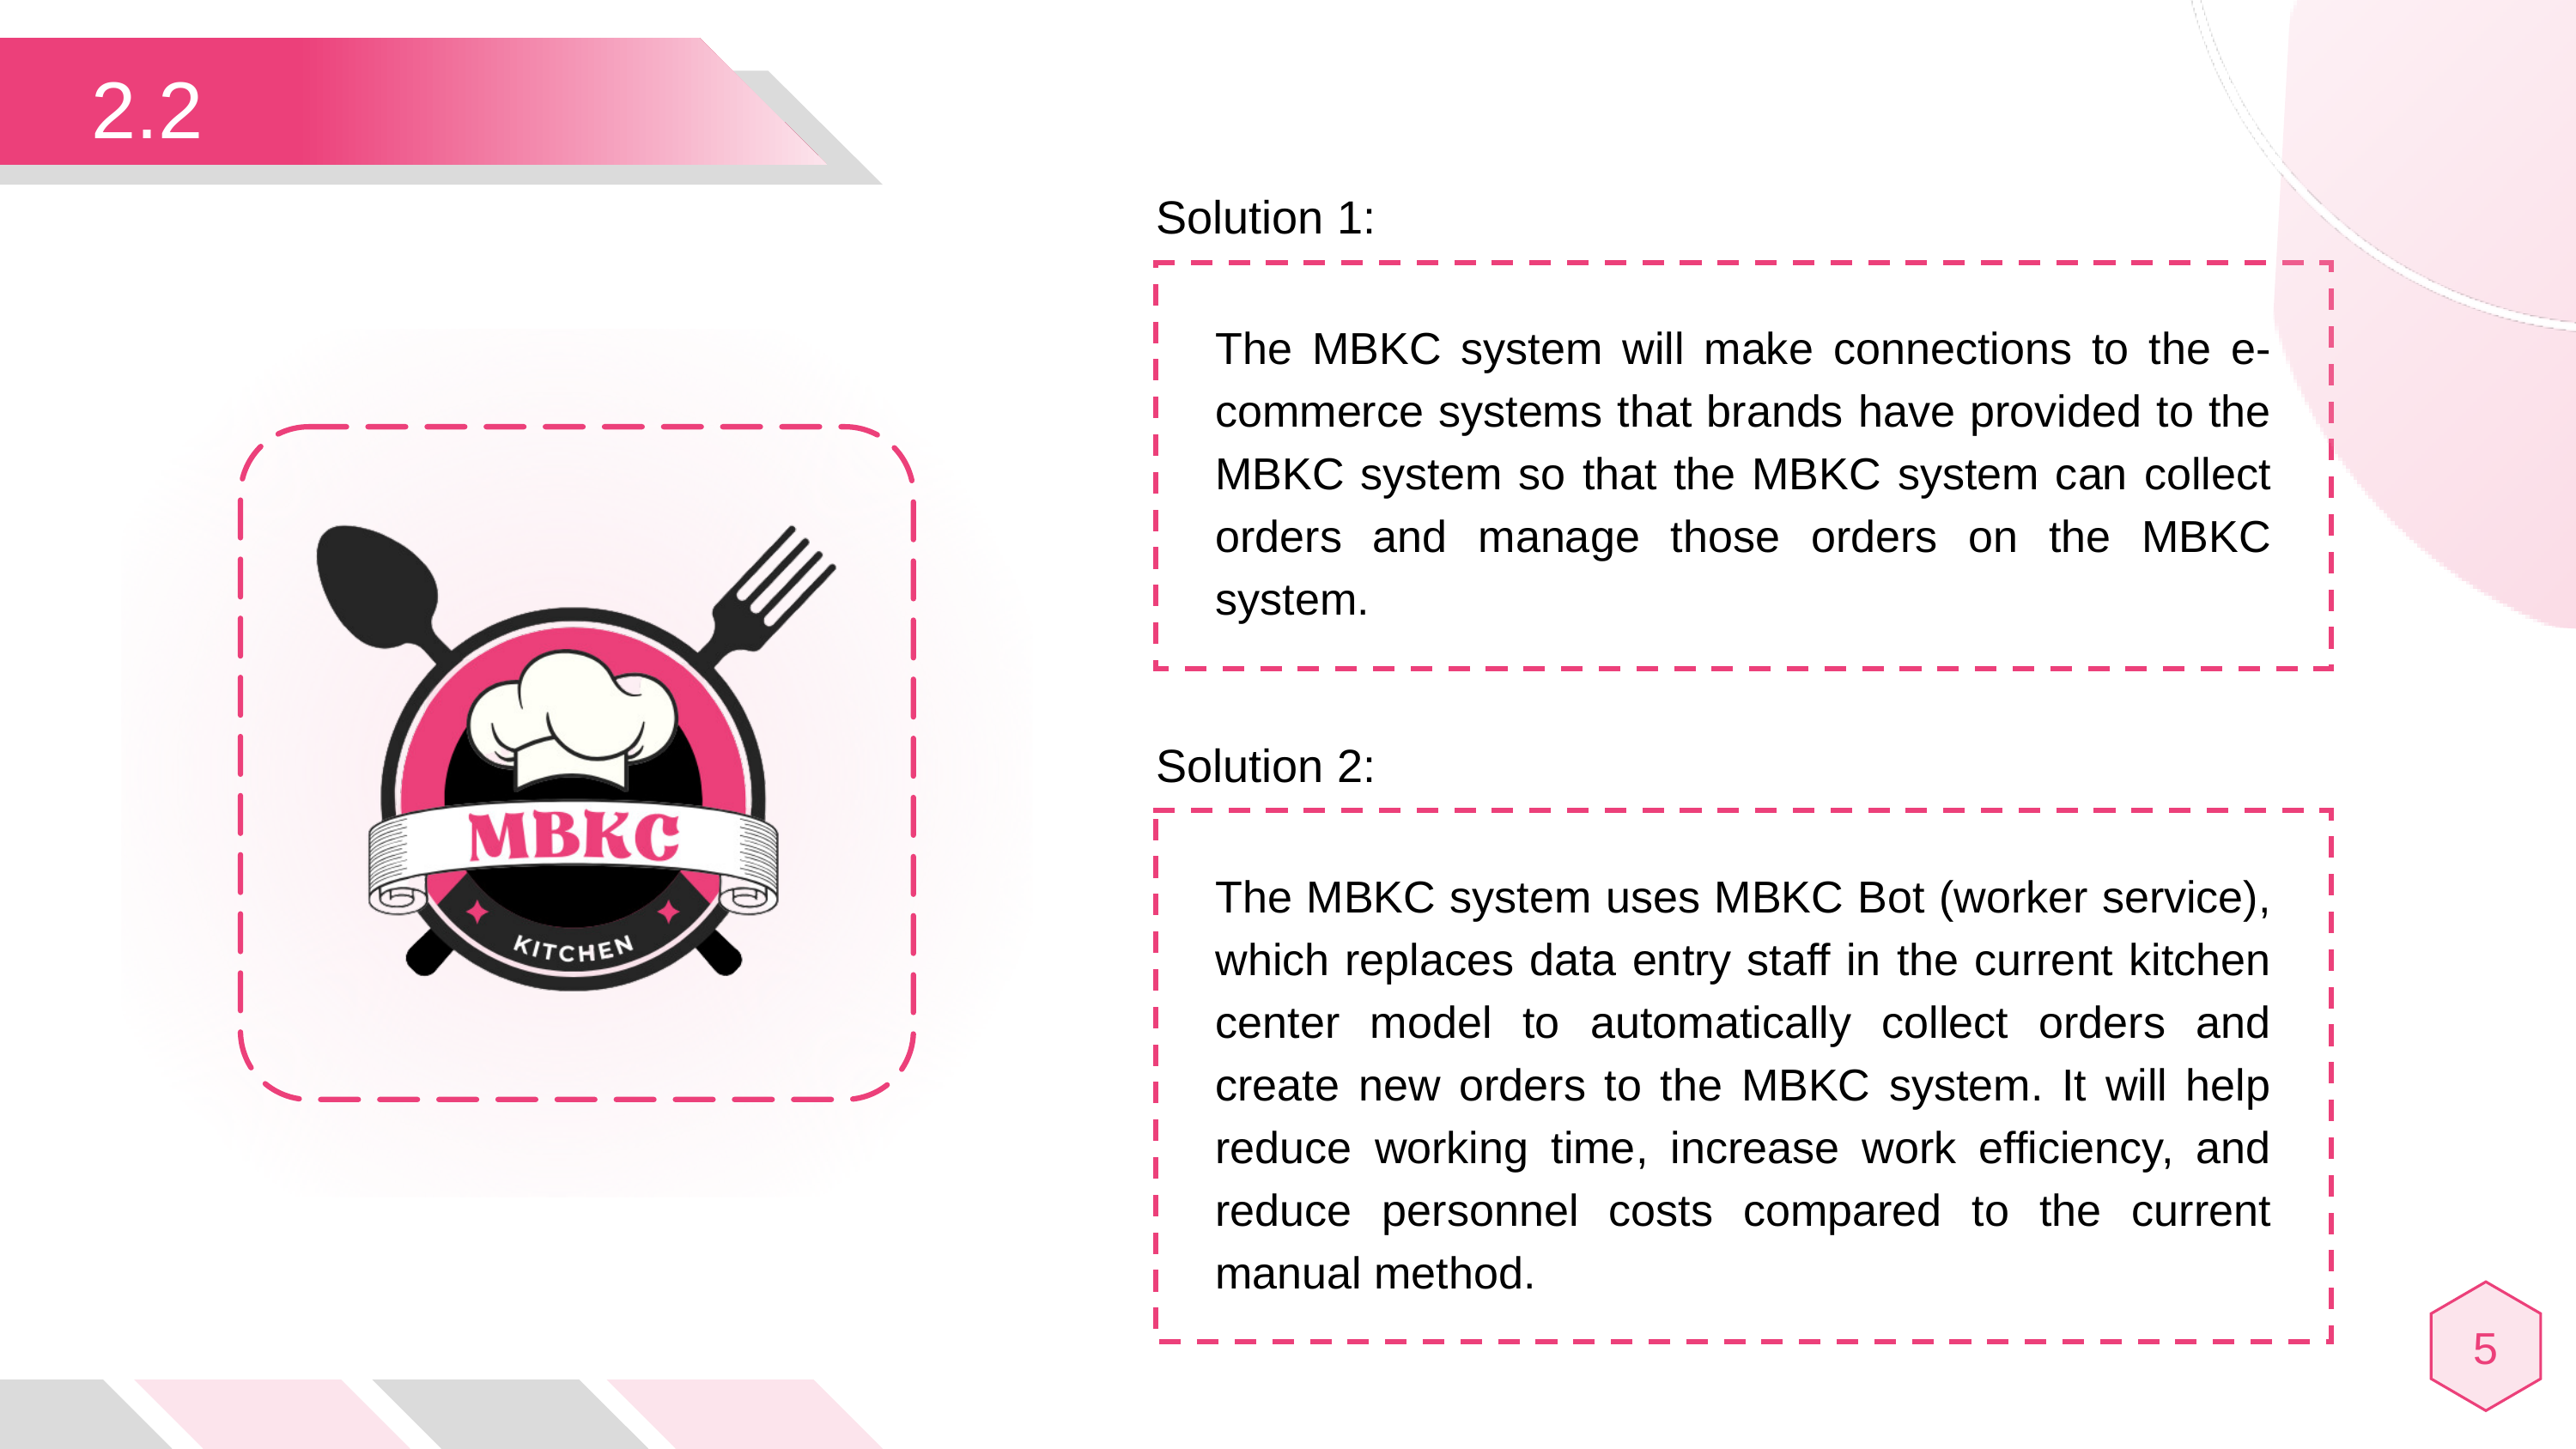

2.2 SOLUTIONS

Solution 1:

The MBKC system will make connections to the e-commerce systems that brands have provided to the MBKC system so that the MBKC system can collect orders and manage those orders on the MBKC system.
Solution 2:

The MBKC system uses MBKC Bot (worker service), which replaces data entry staff in the current kitchen center model to automatically collect orders and create new orders to the MBKC system. It will help reduce working time, increase work efficiency, and reduce personnel costs compared to the current manual method.

5